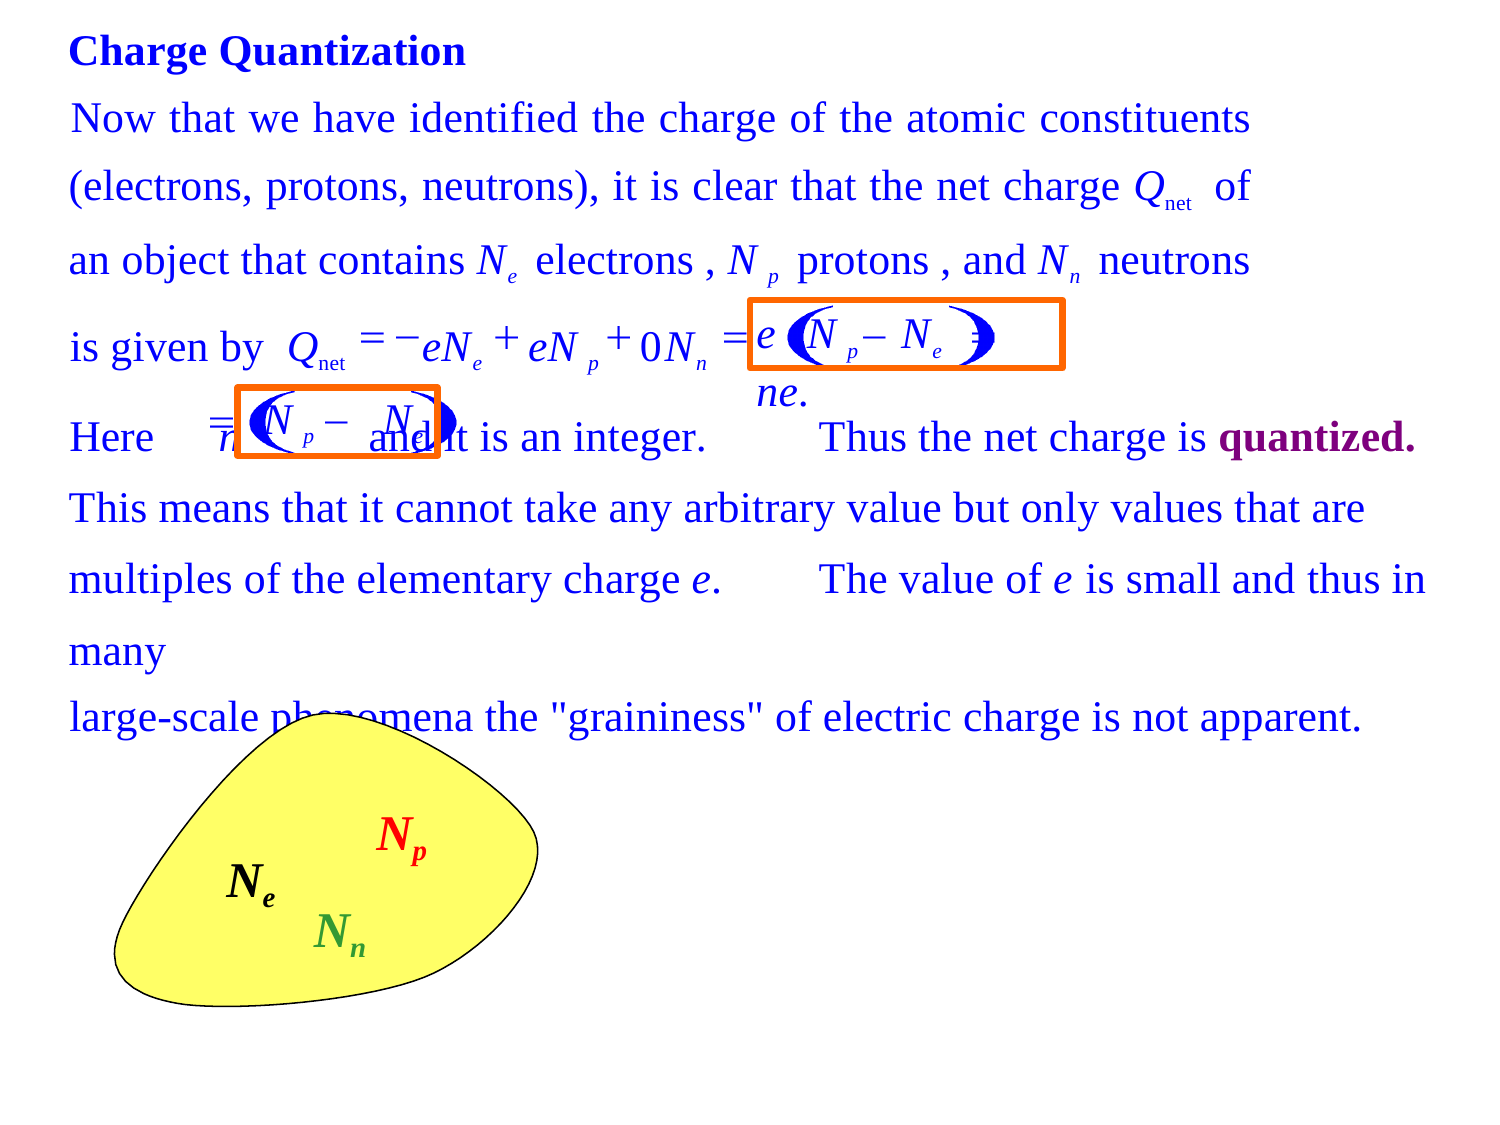

Charge Quantization
Now that we have identified the charge of the atomic constituents (electrons, protons, neutrons), it is clear that the net charge Qnet   of an object that contains Ne   electrons , N p   protons , and Nn   neutrons

is given by  Qnet	eNe	eN p	0Nn

Here	n	and it is an integer.	Thus the net charge is quantized. This means that it cannot take any arbitrary value but only values that are multiples of the elementary charge e.	The value of e is small and thus in many

large-scale phenomena the "graininess" of electric charge is not apparent.

e	N p	Ne	ne.

N p	Ne

Np
Ne
Nn